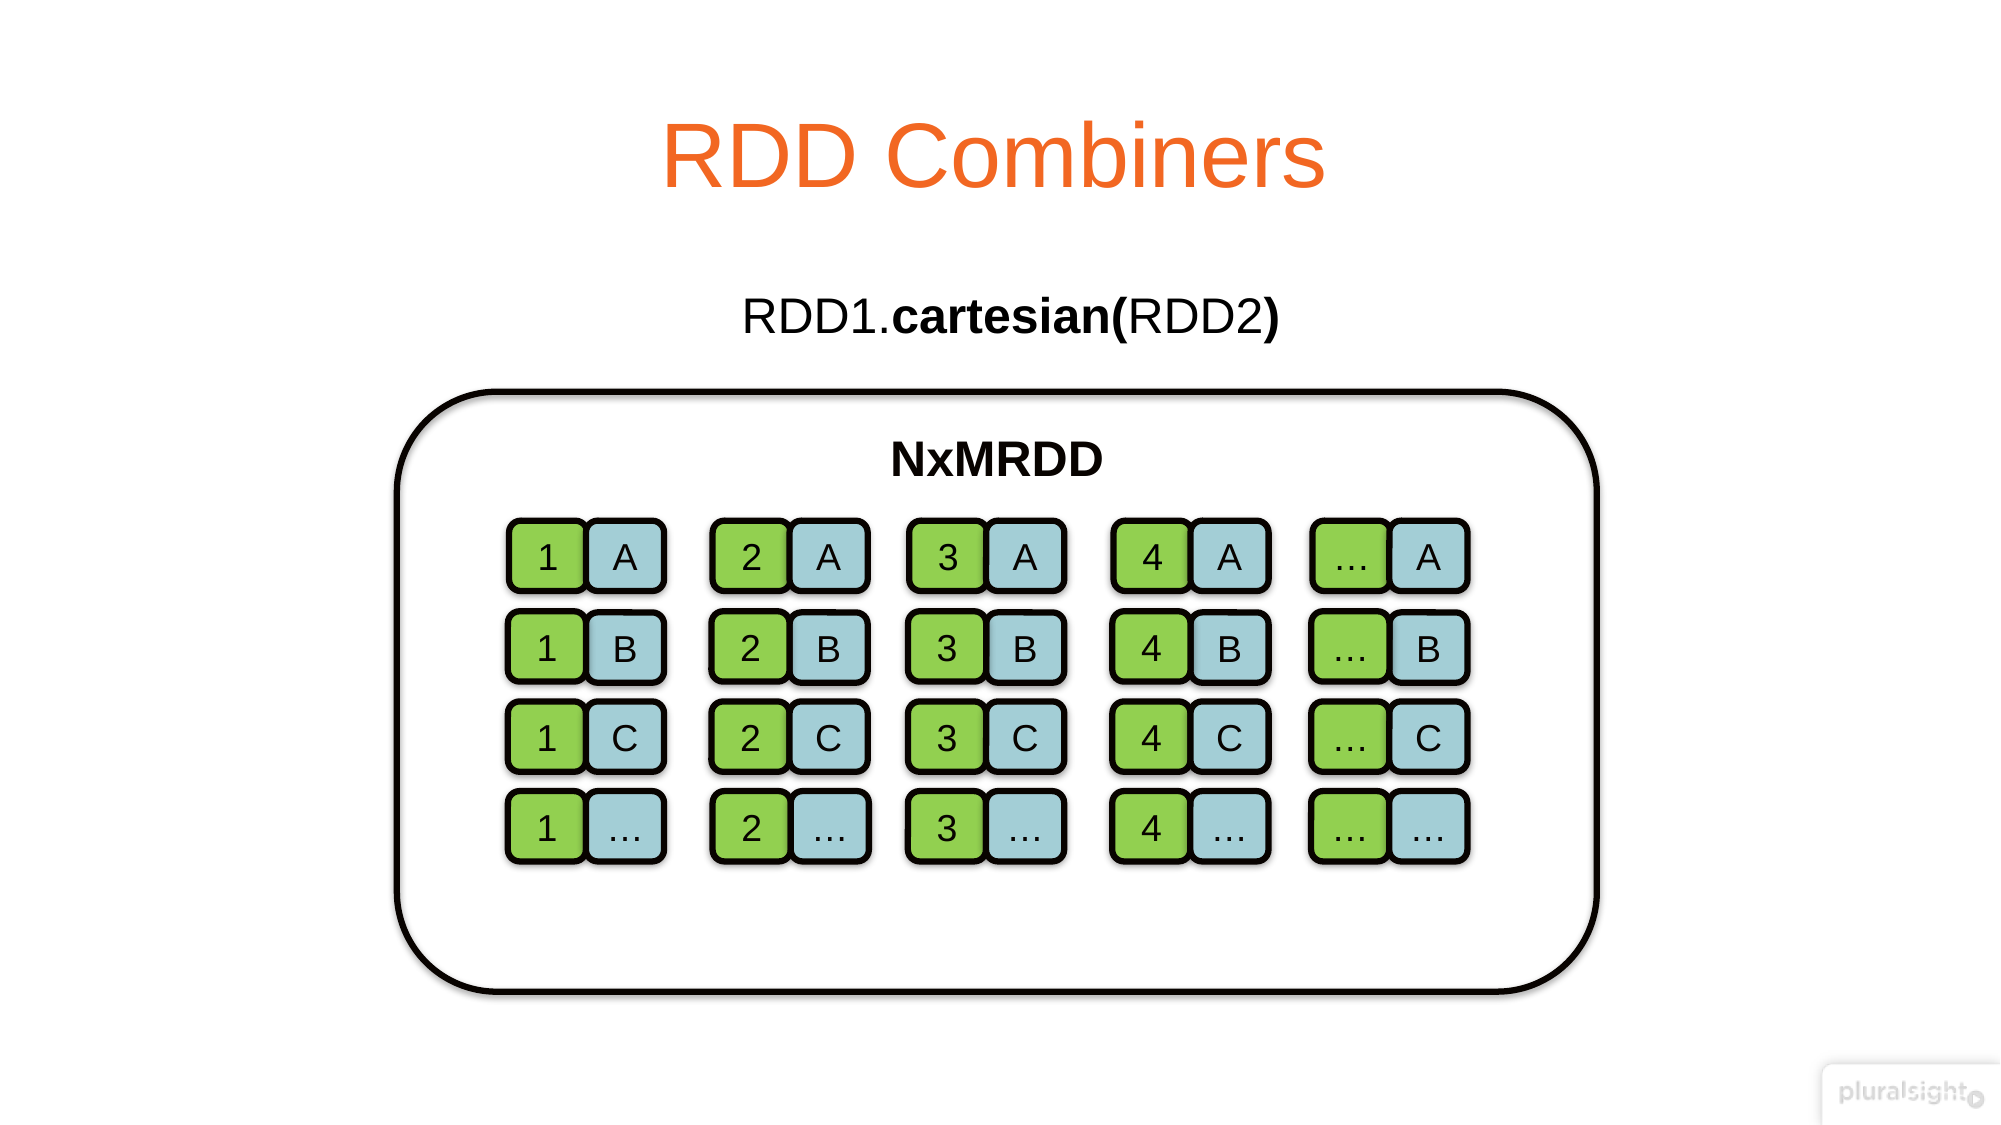

# RDD Combiners
RDD1.cartesian(RDD2)

NxMRDD
…
A
3
A
4
A
1
A
2
A
…
3
4
1
2
B
B
B
B
B
C
C
C
…
C
C
3
4
1
2
…
…
…
…
…
3
4
1
…
2